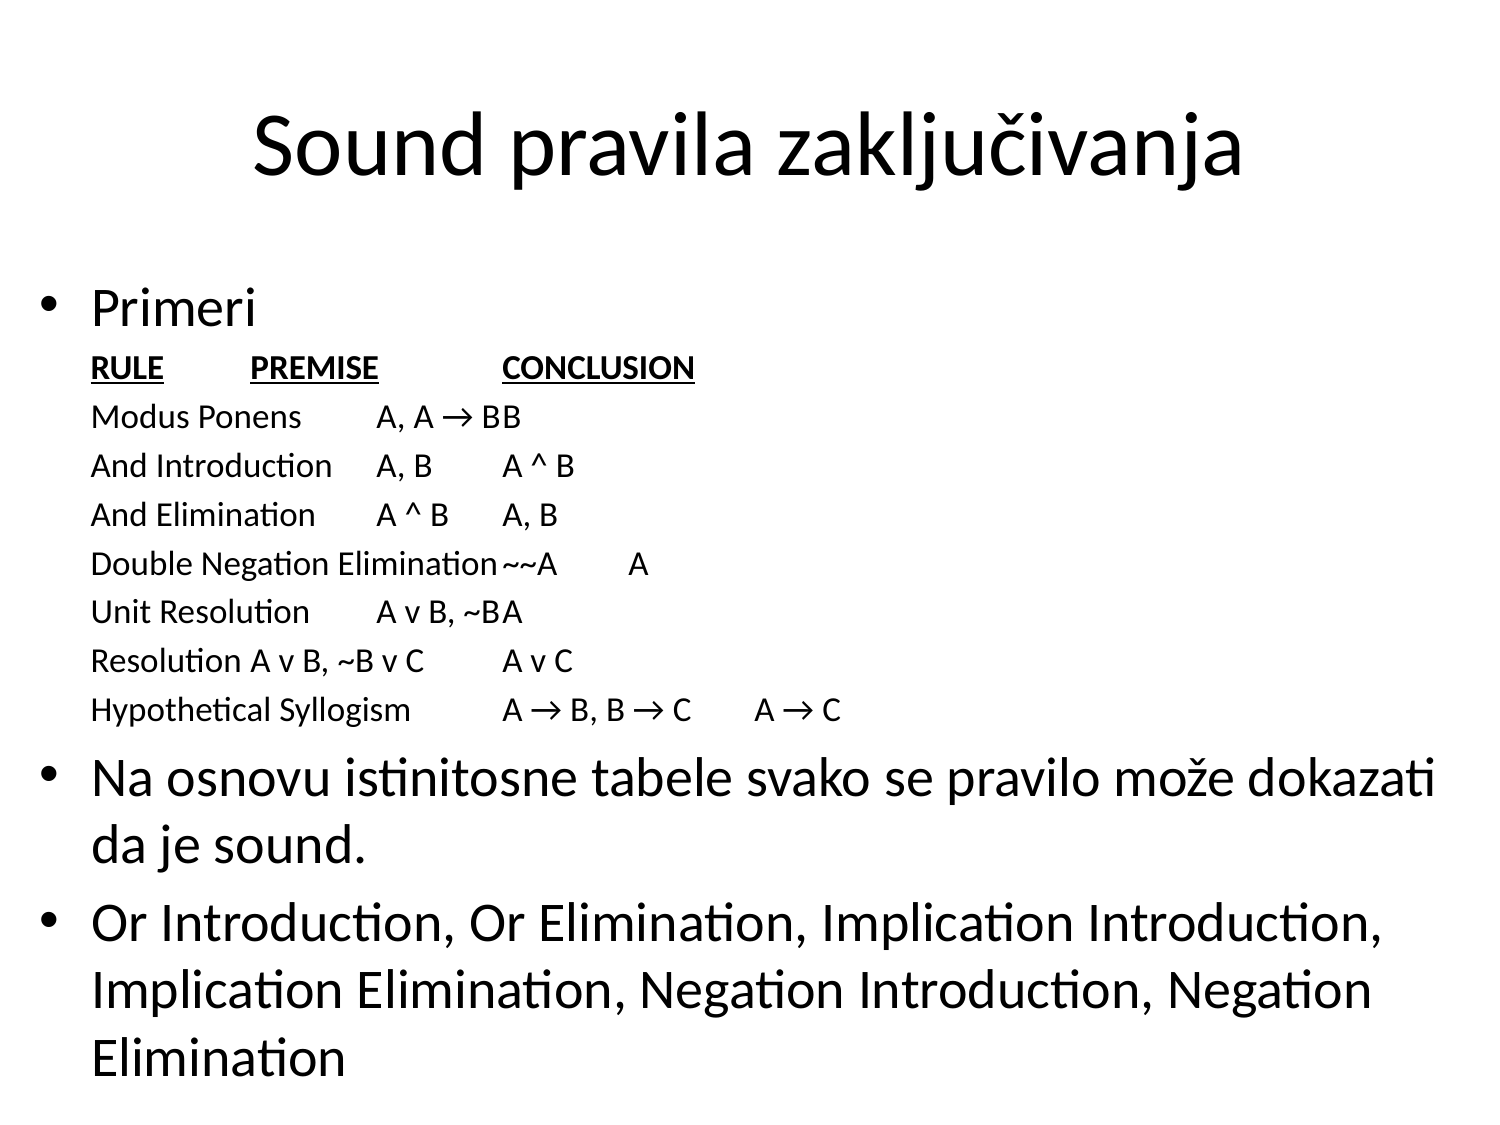

# Sound pravila zaključivanja
Primeri
RULE				PREMISE		CONCLUSION
Modus Ponens			A, A → B			B
And Introduction		A, B			A ^ B
And Elimination		A ^ B			A, B
Double Negation Elimination	~~A			A
Unit Resolution		A v B, ~B			A
Resolution			A v B, ~B v C		A v C
Hypothetical Syllogism		A → B, B → C		A → C
Na osnovu istinitosne tabele svako se pravilo može dokazati da je sound.
Or Introduction, Or Elimination, Implication Introduction, Implication Elimination, Negation Introduction, Negation Elimination